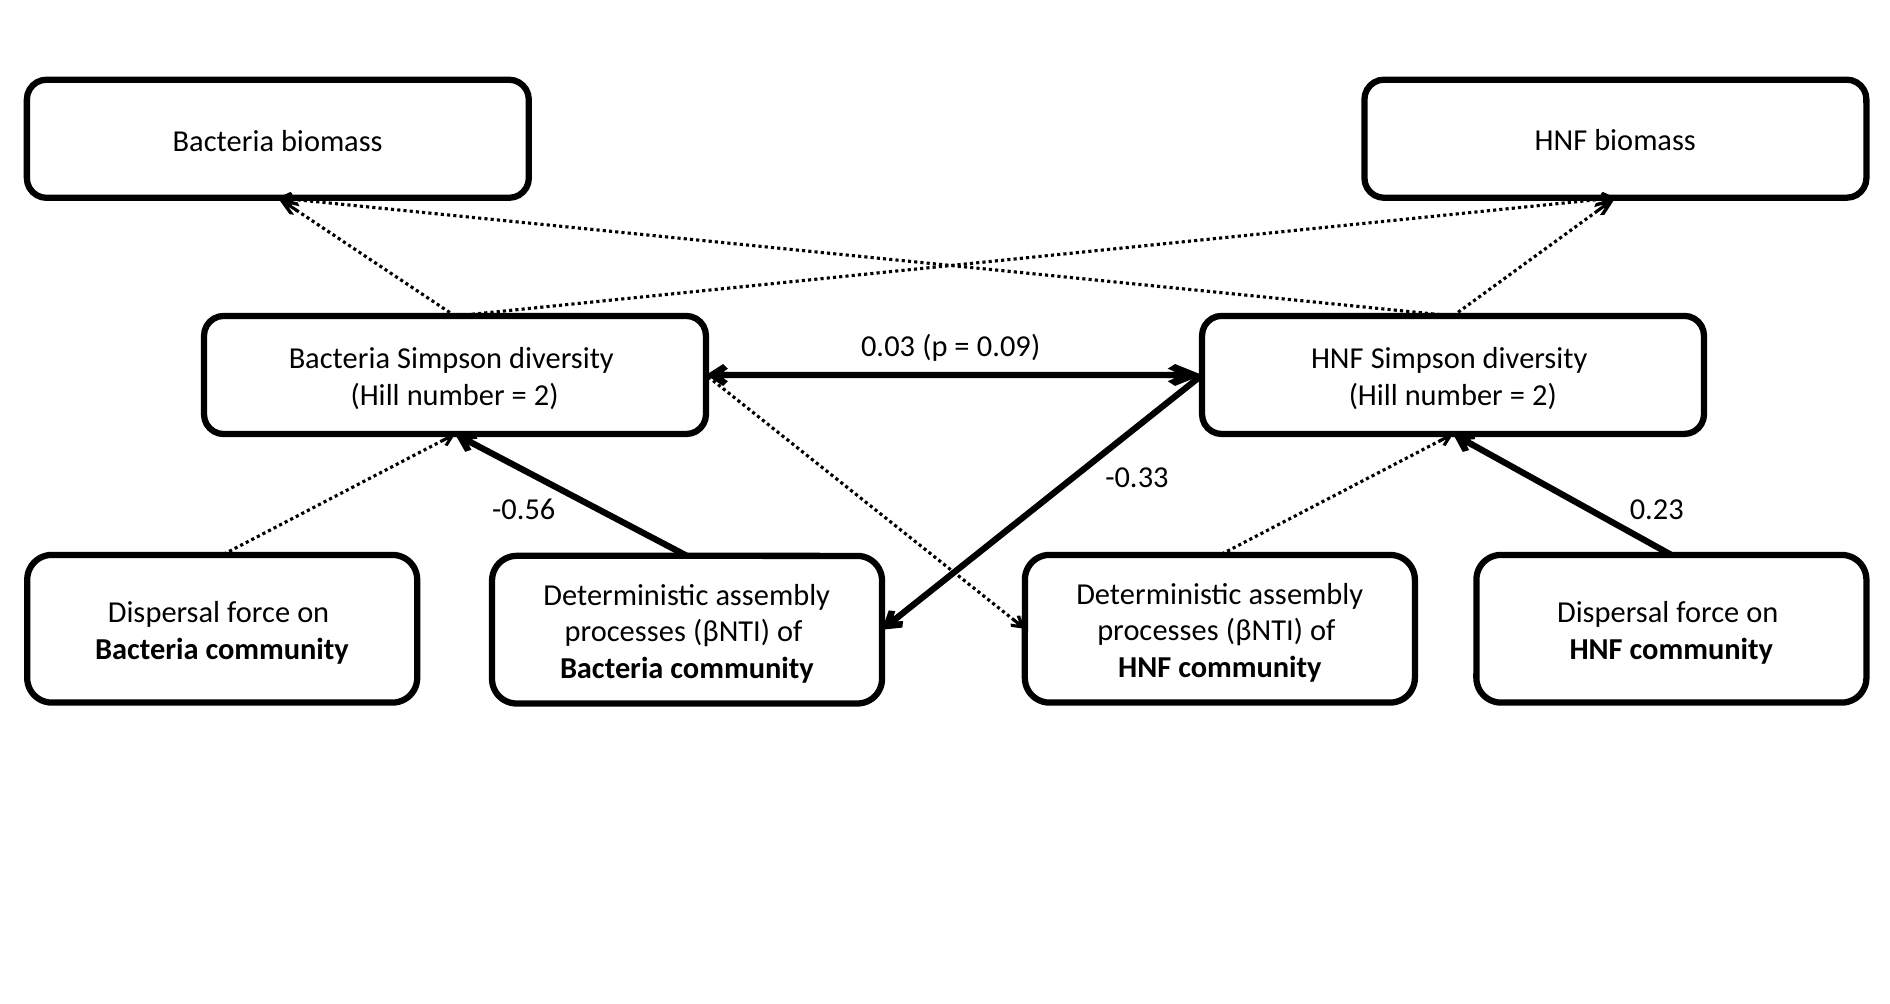

HNF biomass
Bacteria biomass
HNF Simpson diversity
(Hill number = 2)
Bacteria Simpson diversity
(Hill number = 2)
0.03 (p = 0.09)
-0.33
-0.56
0.23
Dispersal force on
Bacteria community
Deterministic assembly processes (βNTI) of
HNF community
Dispersal force on
HNF community
Deterministic assembly processes (βNTI) of
Bacteria community